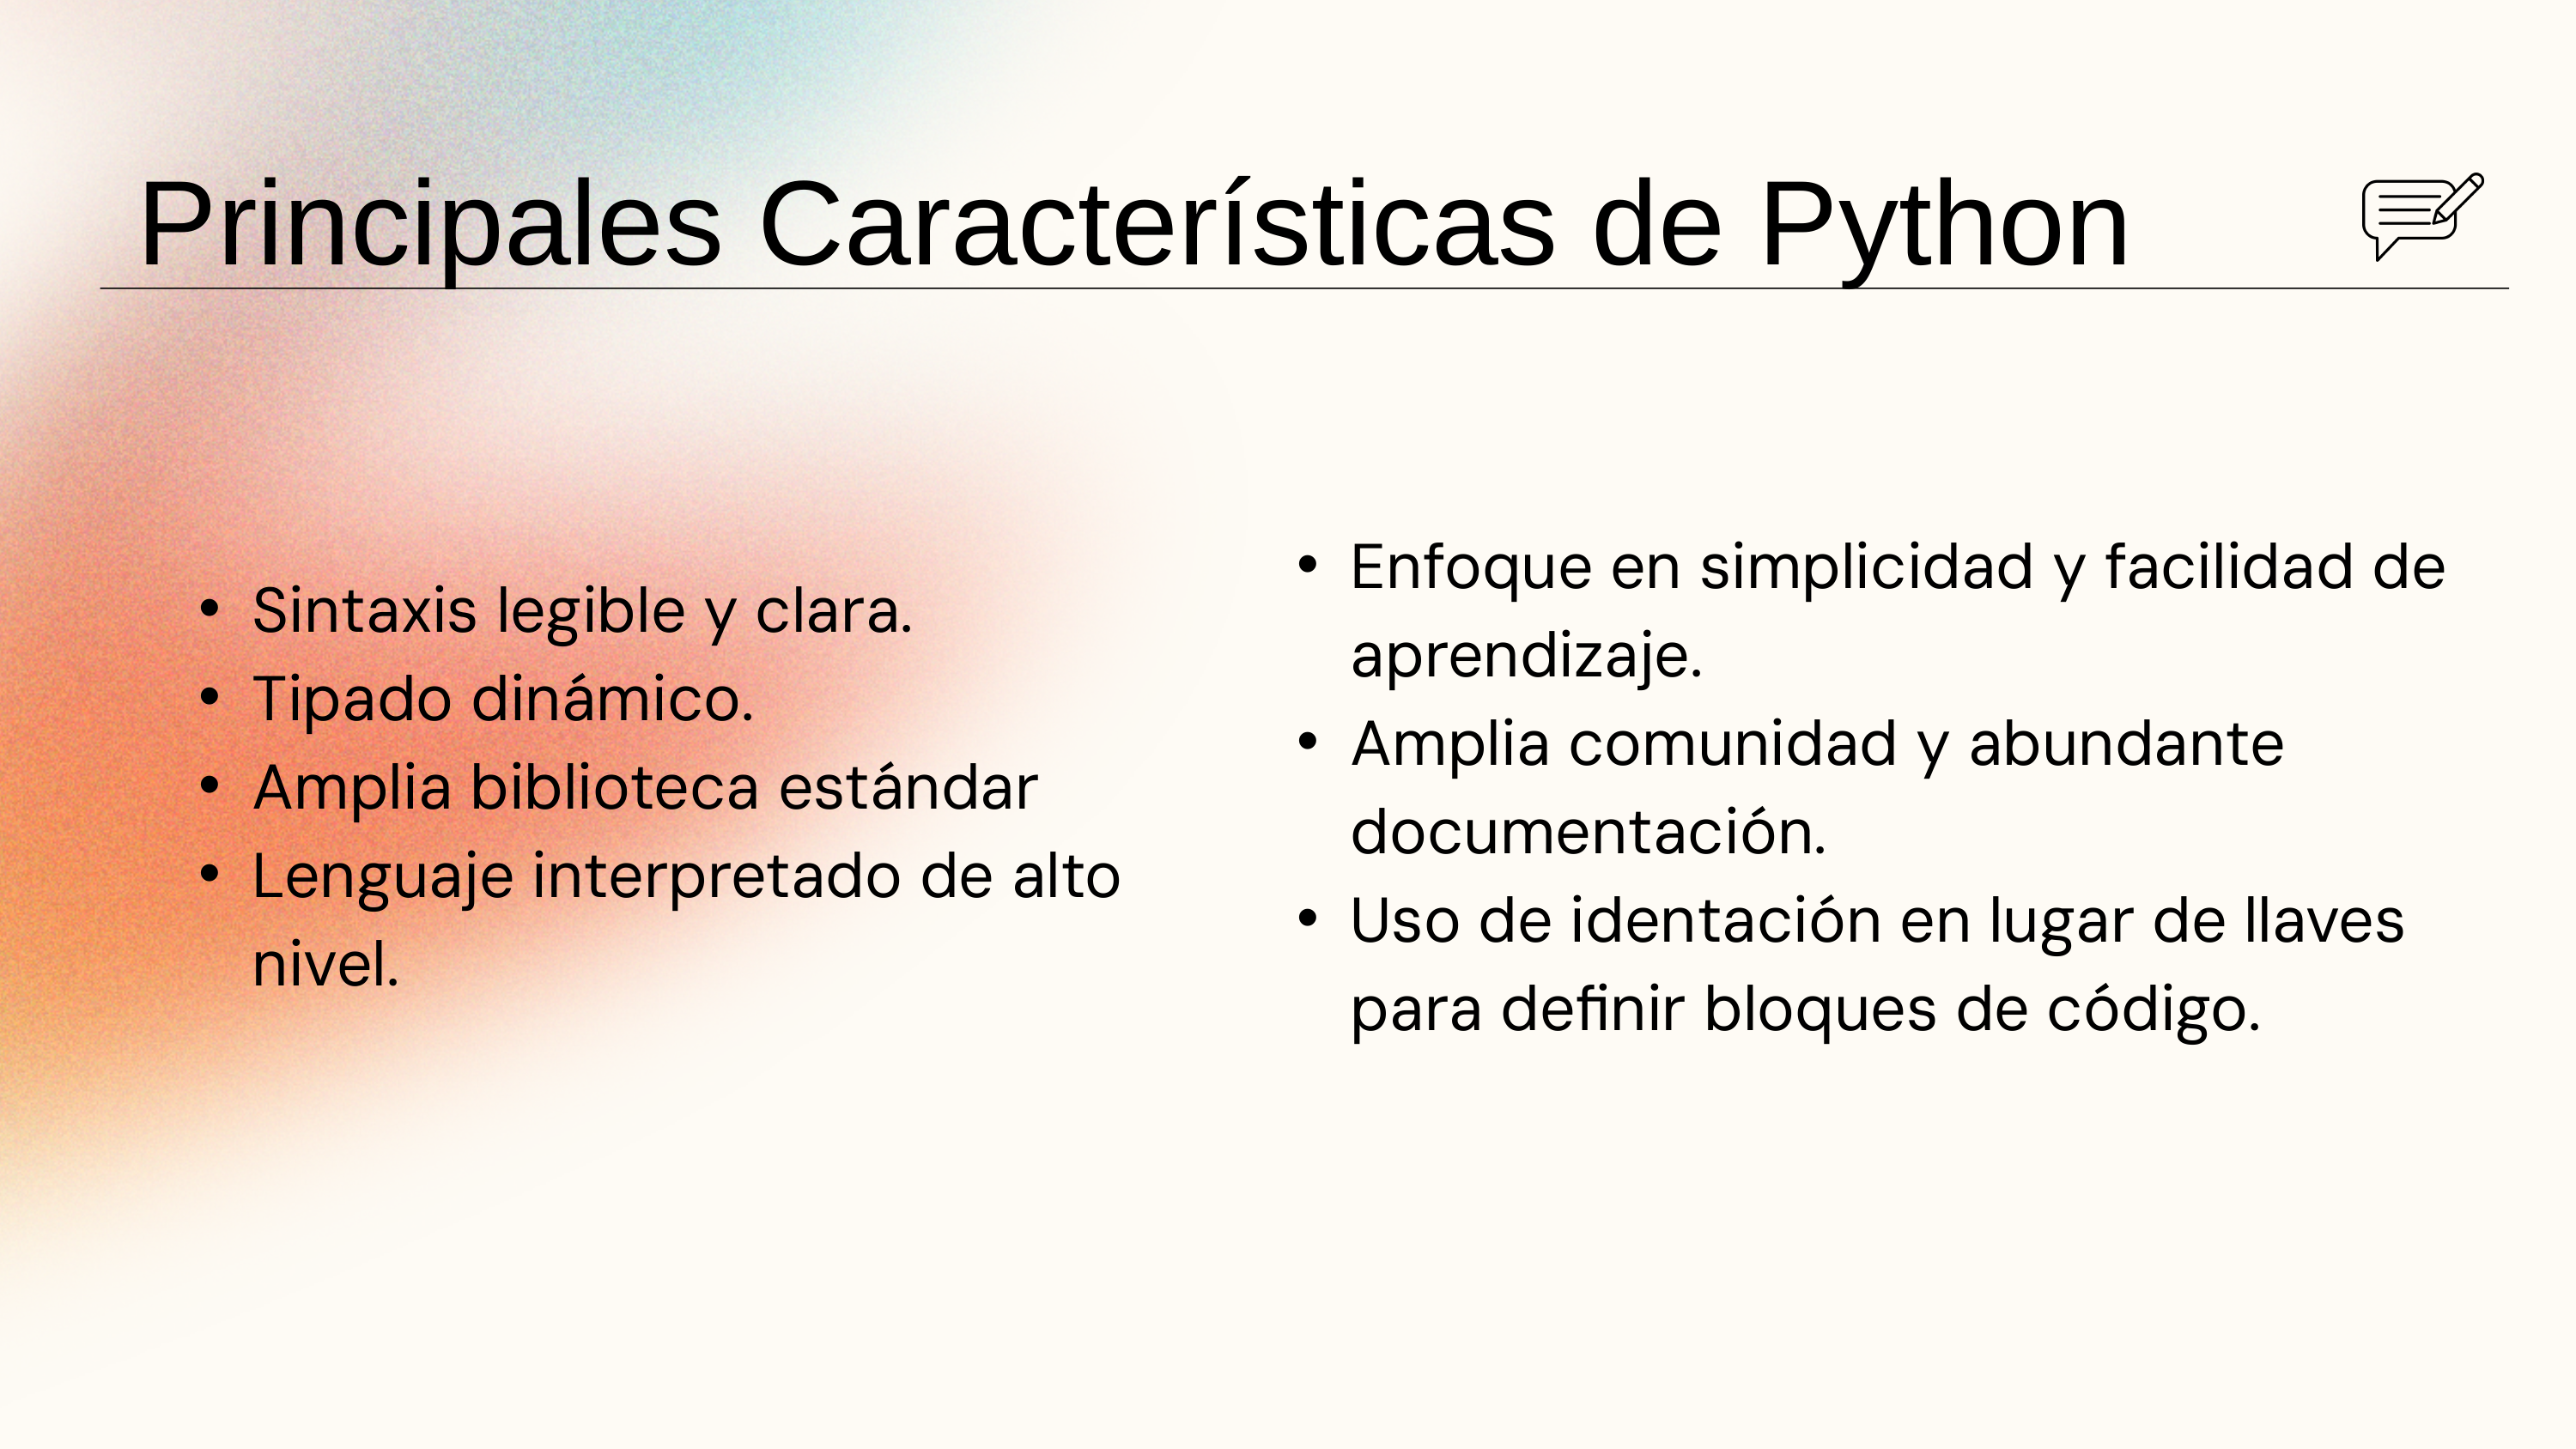

Principales Características de Python

Enfoque en simplicidad y facilidad de aprendizaje.
Amplia comunidad y abundante documentación.
Uso de identación en lugar de llaves para definir bloques de código.
Sintaxis legible y clara.
Tipado dinámico.
Amplia biblioteca estándar
Lenguaje interpretado de alto nivel.